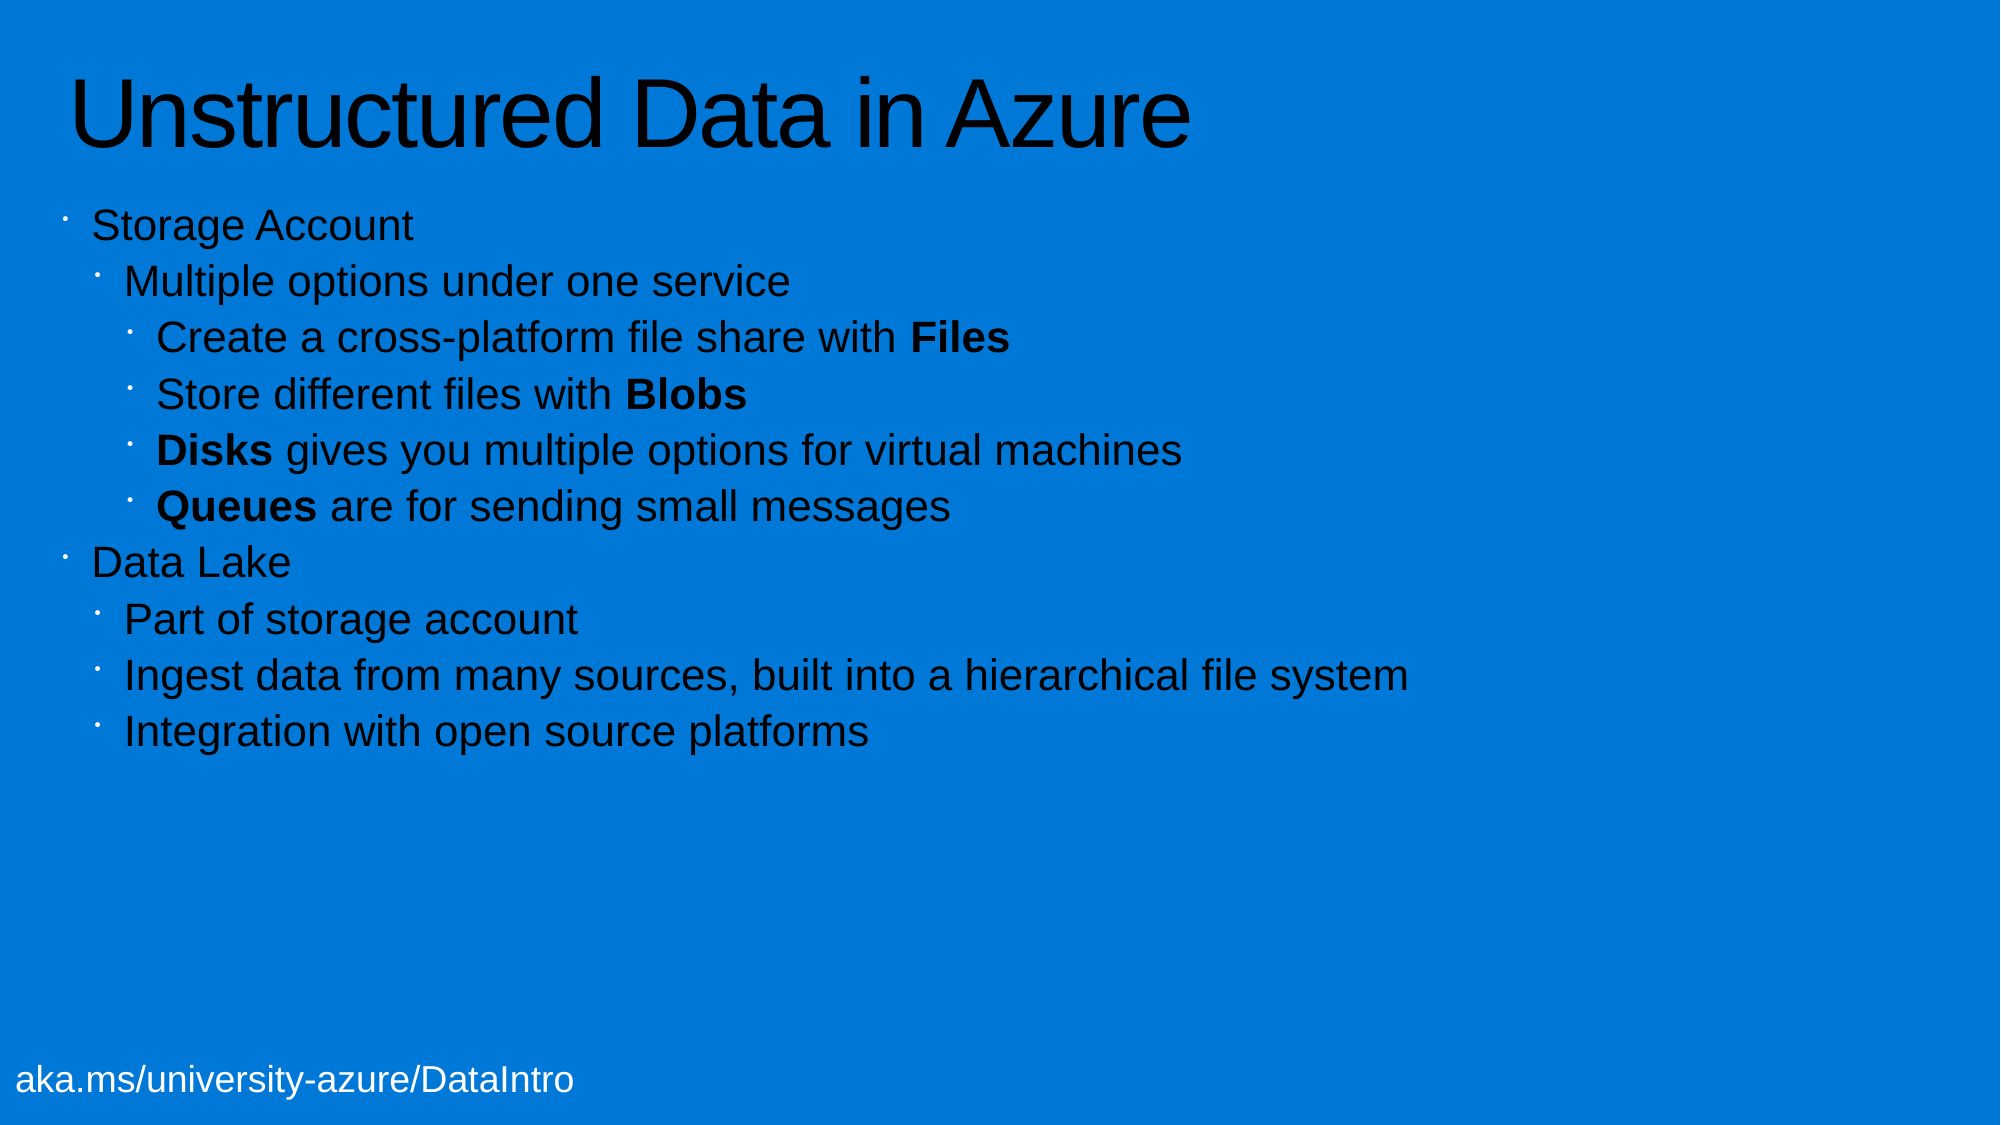

# Unstructured Data in Azure
Storage Account
Multiple options under one service
Create a cross-platform file share with Files
Store different files with Blobs
Disks gives you multiple options for virtual machines
Queues are for sending small messages
Data Lake
Part of storage account
Ingest data from many sources, built into a hierarchical file system
Integration with open source platforms

aka.ms/university-azure/DataIntro​